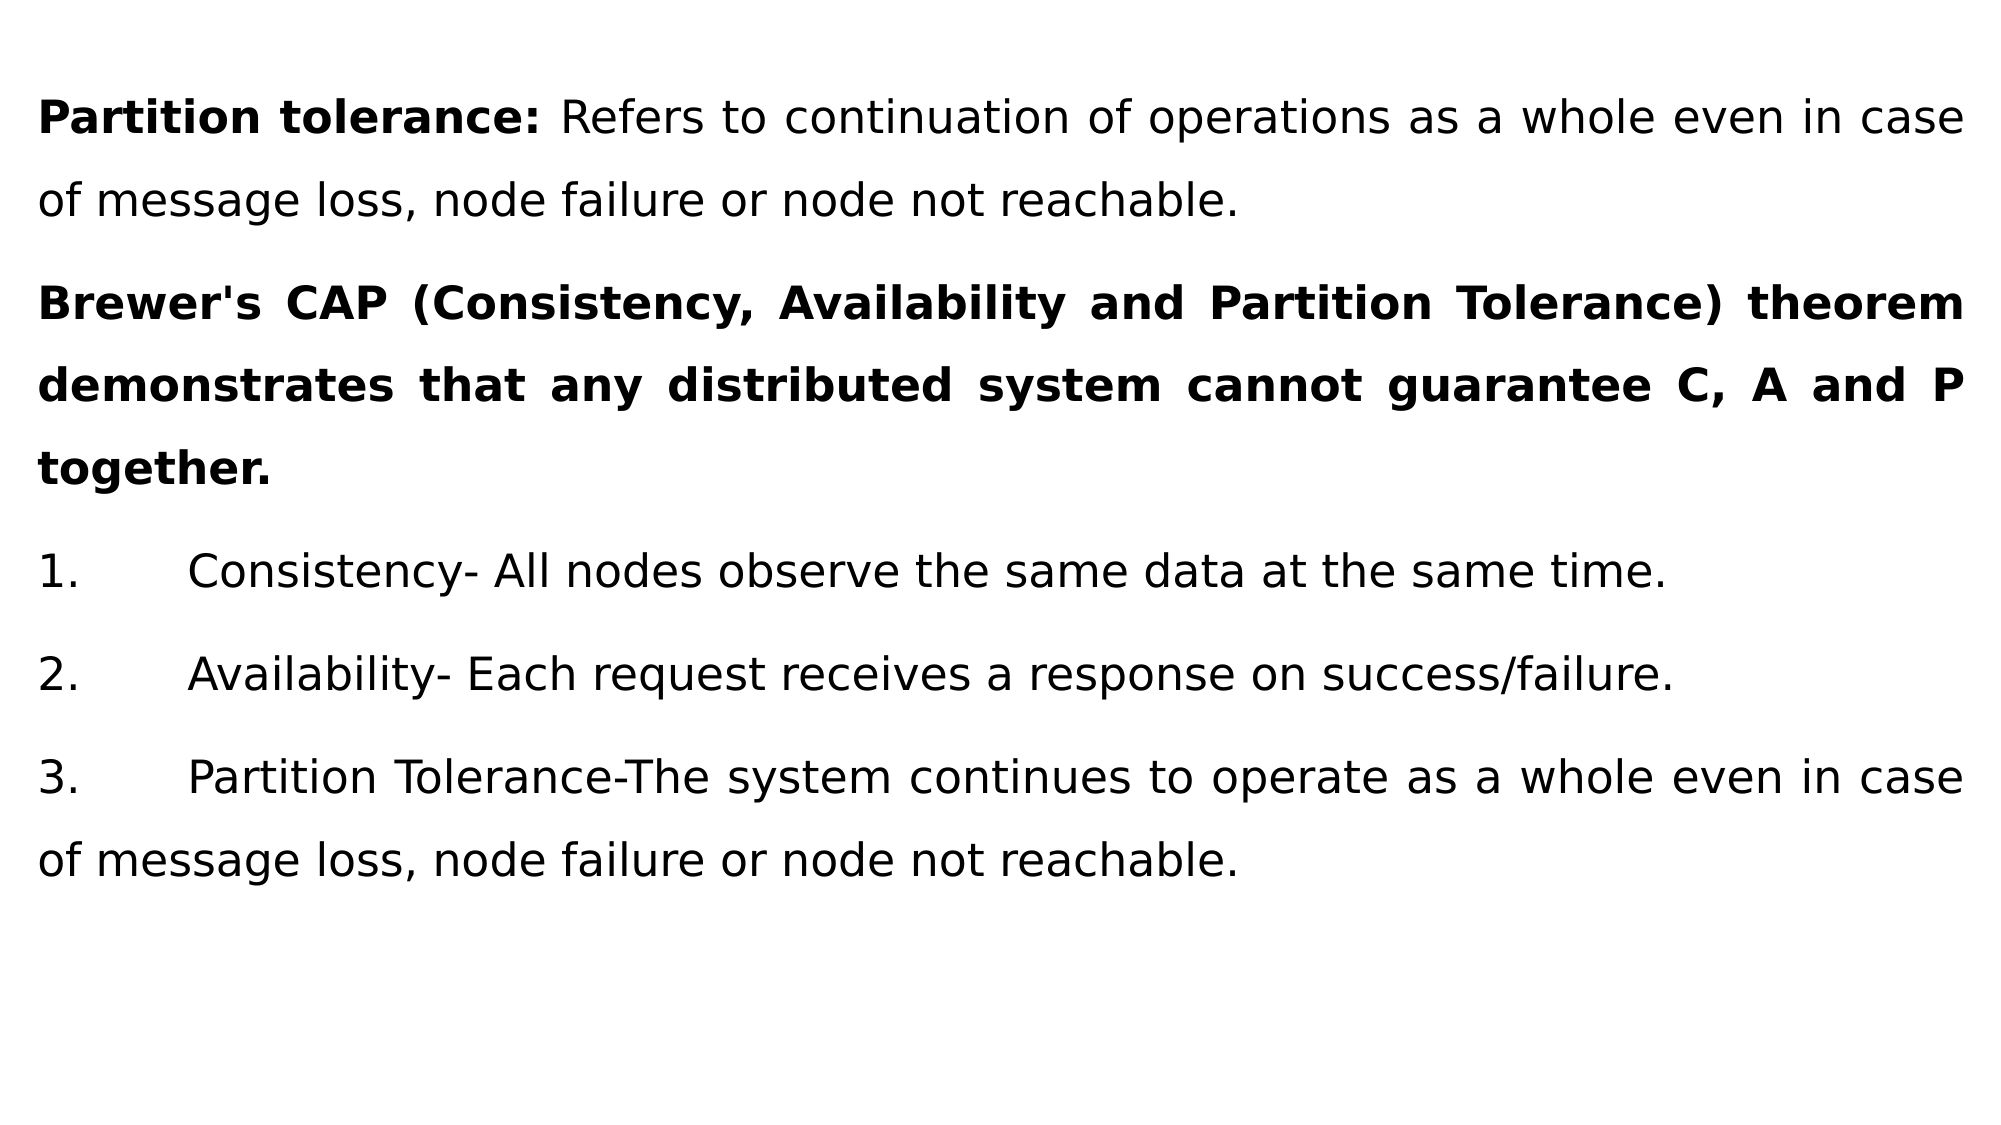

Partition tolerance: Refers to continuation of operations as a whole even in case of message loss, node failure or node not reachable.
Brewer's CAP (Consistency, Availability and Partition Tolerance) theorem demonstrates that any distributed system cannot guarantee C, A and P together.
1.	Consistency- All nodes observe the same data at the same time.
2.	Availability- Each request receives a response on success/failure.
3.	Partition Tolerance-The system continues to operate as a whole even in case of message loss, node failure or node not reachable.